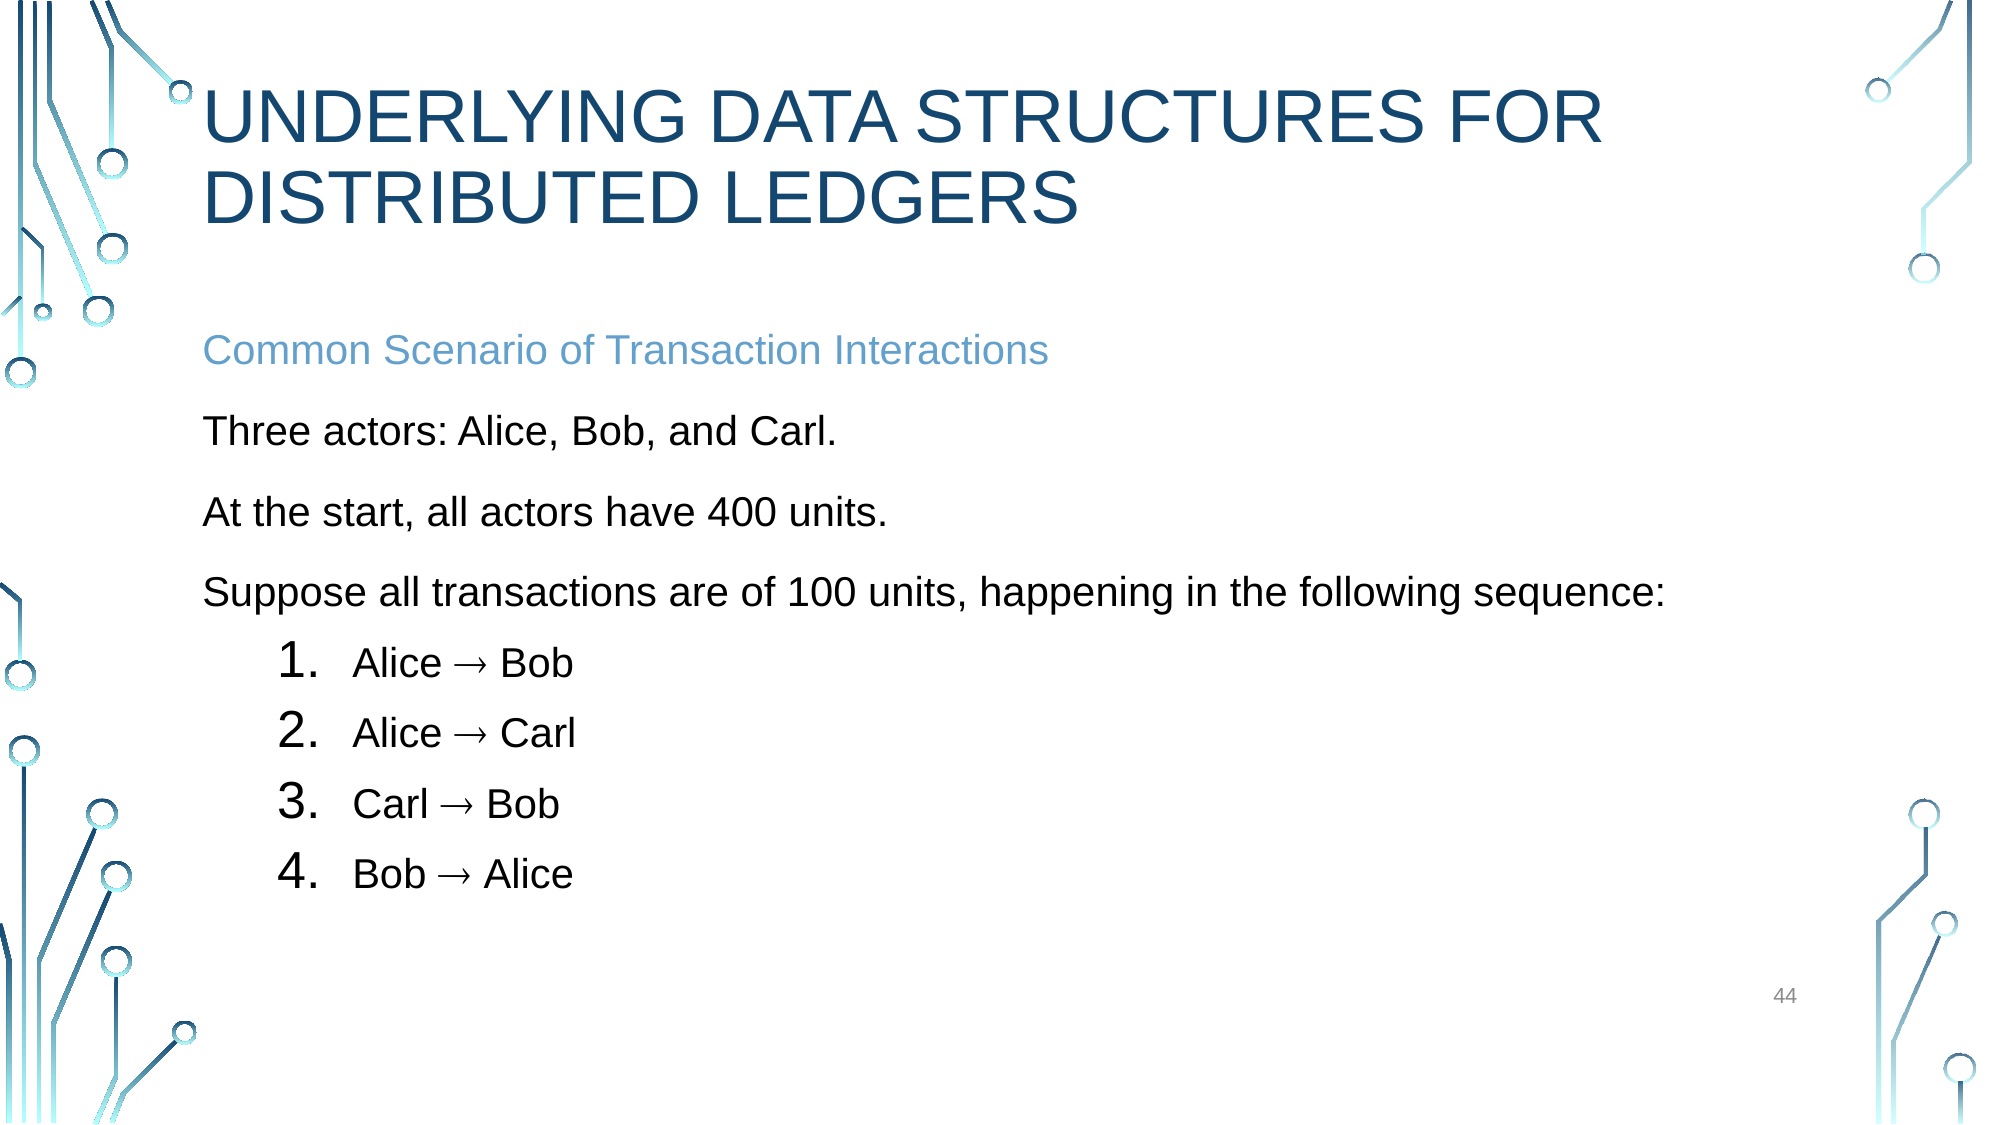

# Underlying Data Structures for Distributed Ledgers
Common Scenario of Transaction Interactions
Three actors: Alice, Bob, and Carl.
At the start, all actors have 400 units.
Suppose all transactions are of 100 units, happening in the following sequence:
Alice → Bob
Alice → Carl
Carl → Bob
Bob → Alice
44